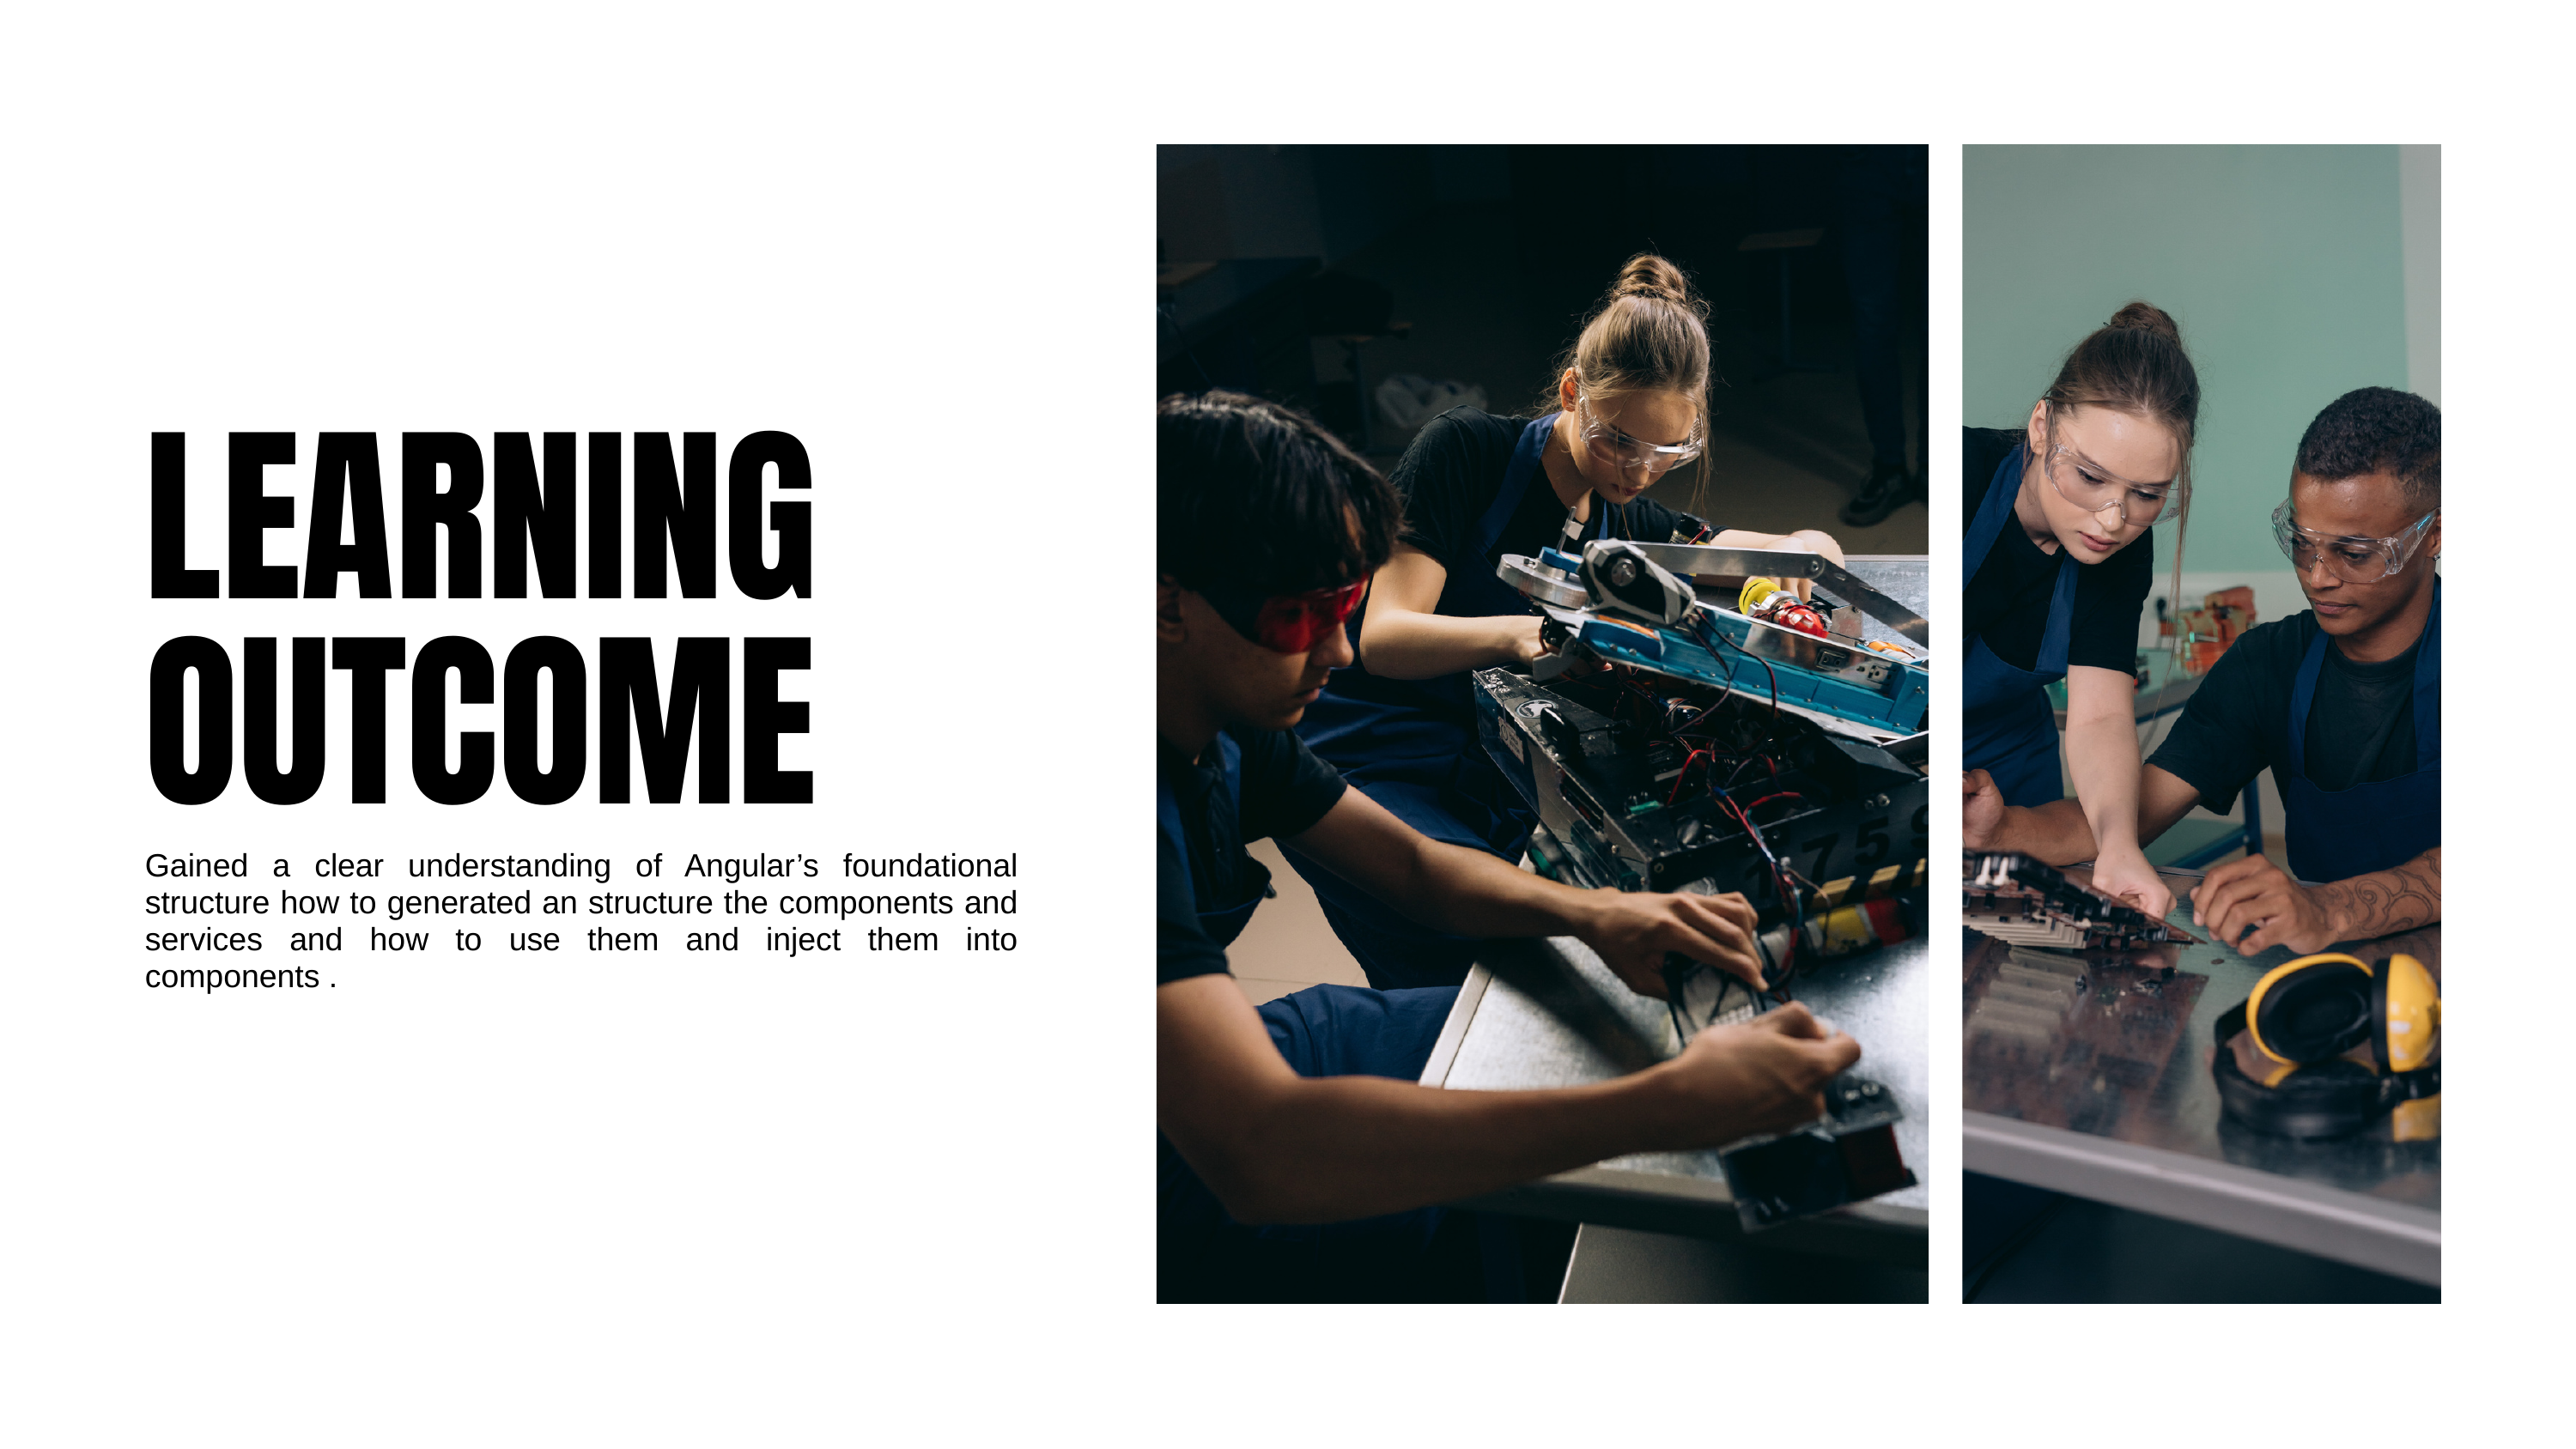

LEARNING OUTCOME
Gained a clear understanding of Angular’s foundational structure how to generated an structure the components and services and how to use them and inject them into components .